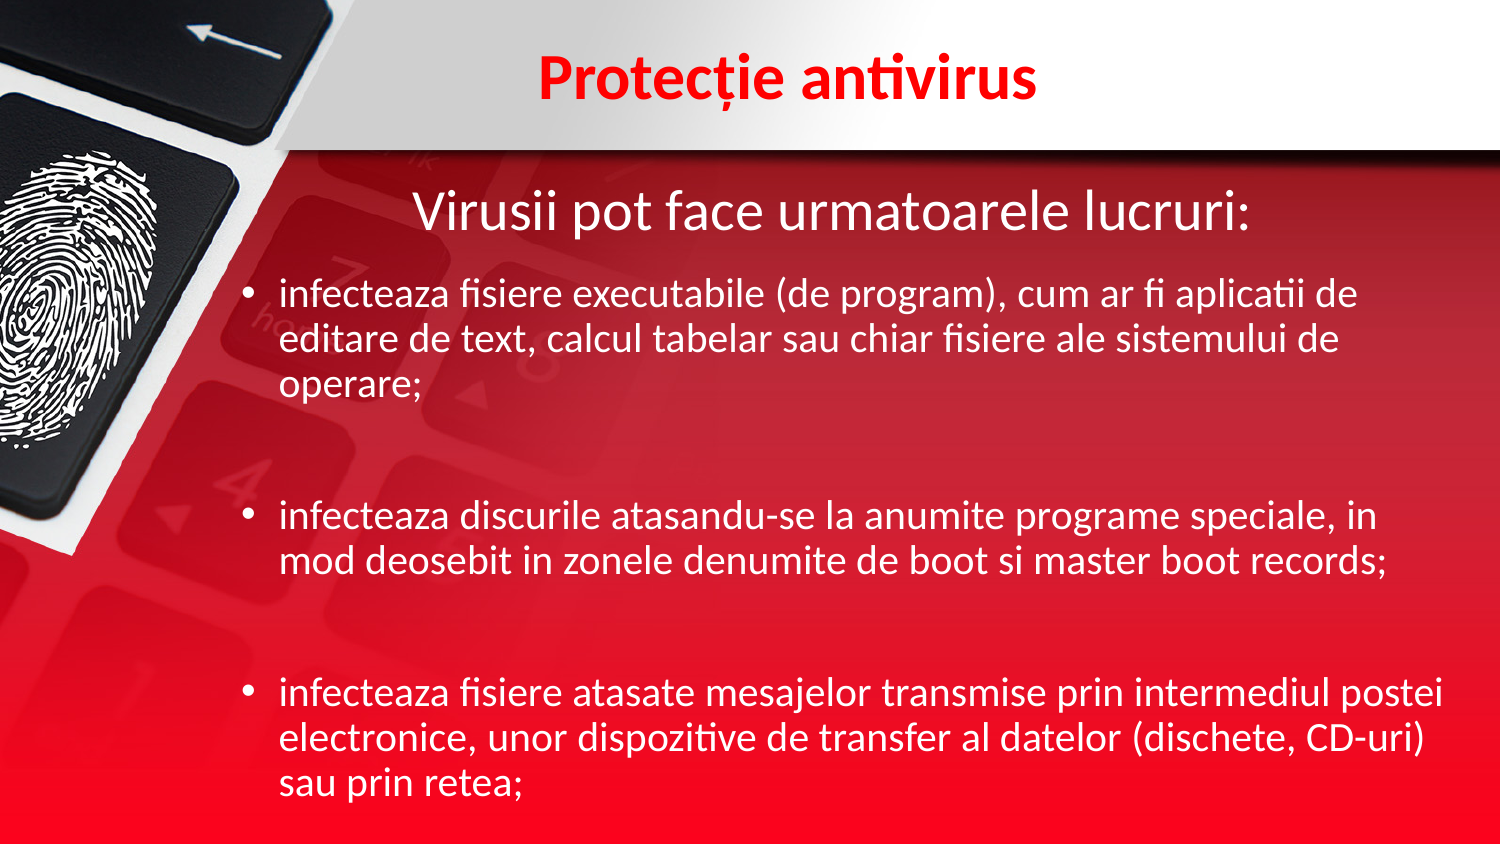

# Protecție antivirus
Virusii pot face urmatoarele lucruri:

infecteaza fisiere executabile (de program), cum ar fi aplicatii de editare de text, calcul tabelar sau chiar fisiere ale sistemului de operare;

infecteaza discurile atasandu-se la anumite programe speciale, in mod deosebit in zonele denumite de boot si master boot records;

infecteaza fisiere atasate mesajelor transmise prin intermediul postei electronice, unor dispozitive de transfer al datelor (dischete, CD-uri) sau prin retea;